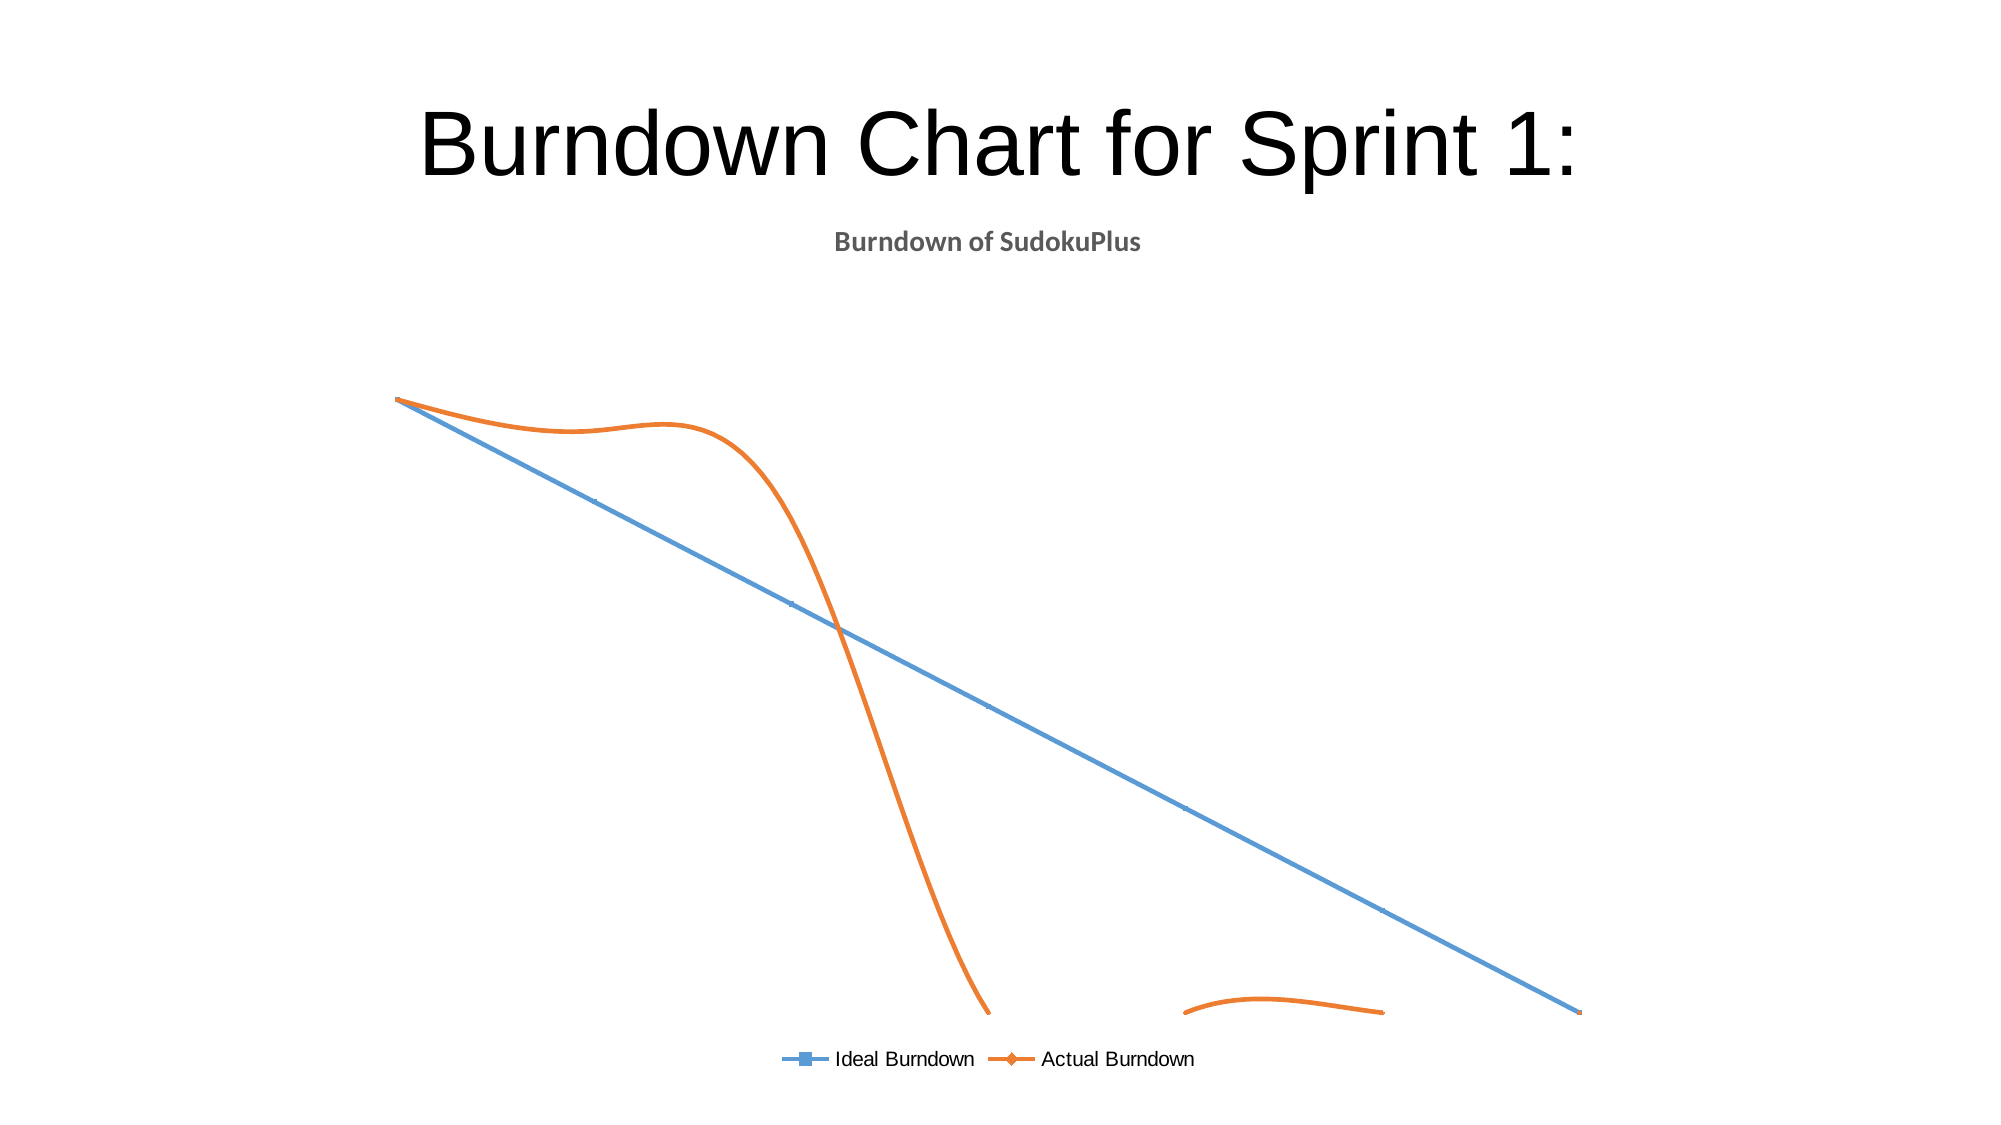

Burndown Chart for Sprint 1:

### Chart: Burndown of SudokuPlus

| Category | Ideal Burndown | Actual Burndown |
|---|---|---|
| Start | 59.0 | 59.0 |
| Week 1 | 49.1666666666667 | 56.0 |
| Week 2 | 39.3333333333333 | 47.5 |
| Week 3 | 29.5 | None |
| Week 4 | 19.6666666666667 | None |
| Week 5 | 9.83333333333332 | None |
| Week 6 | 0.0 | None |